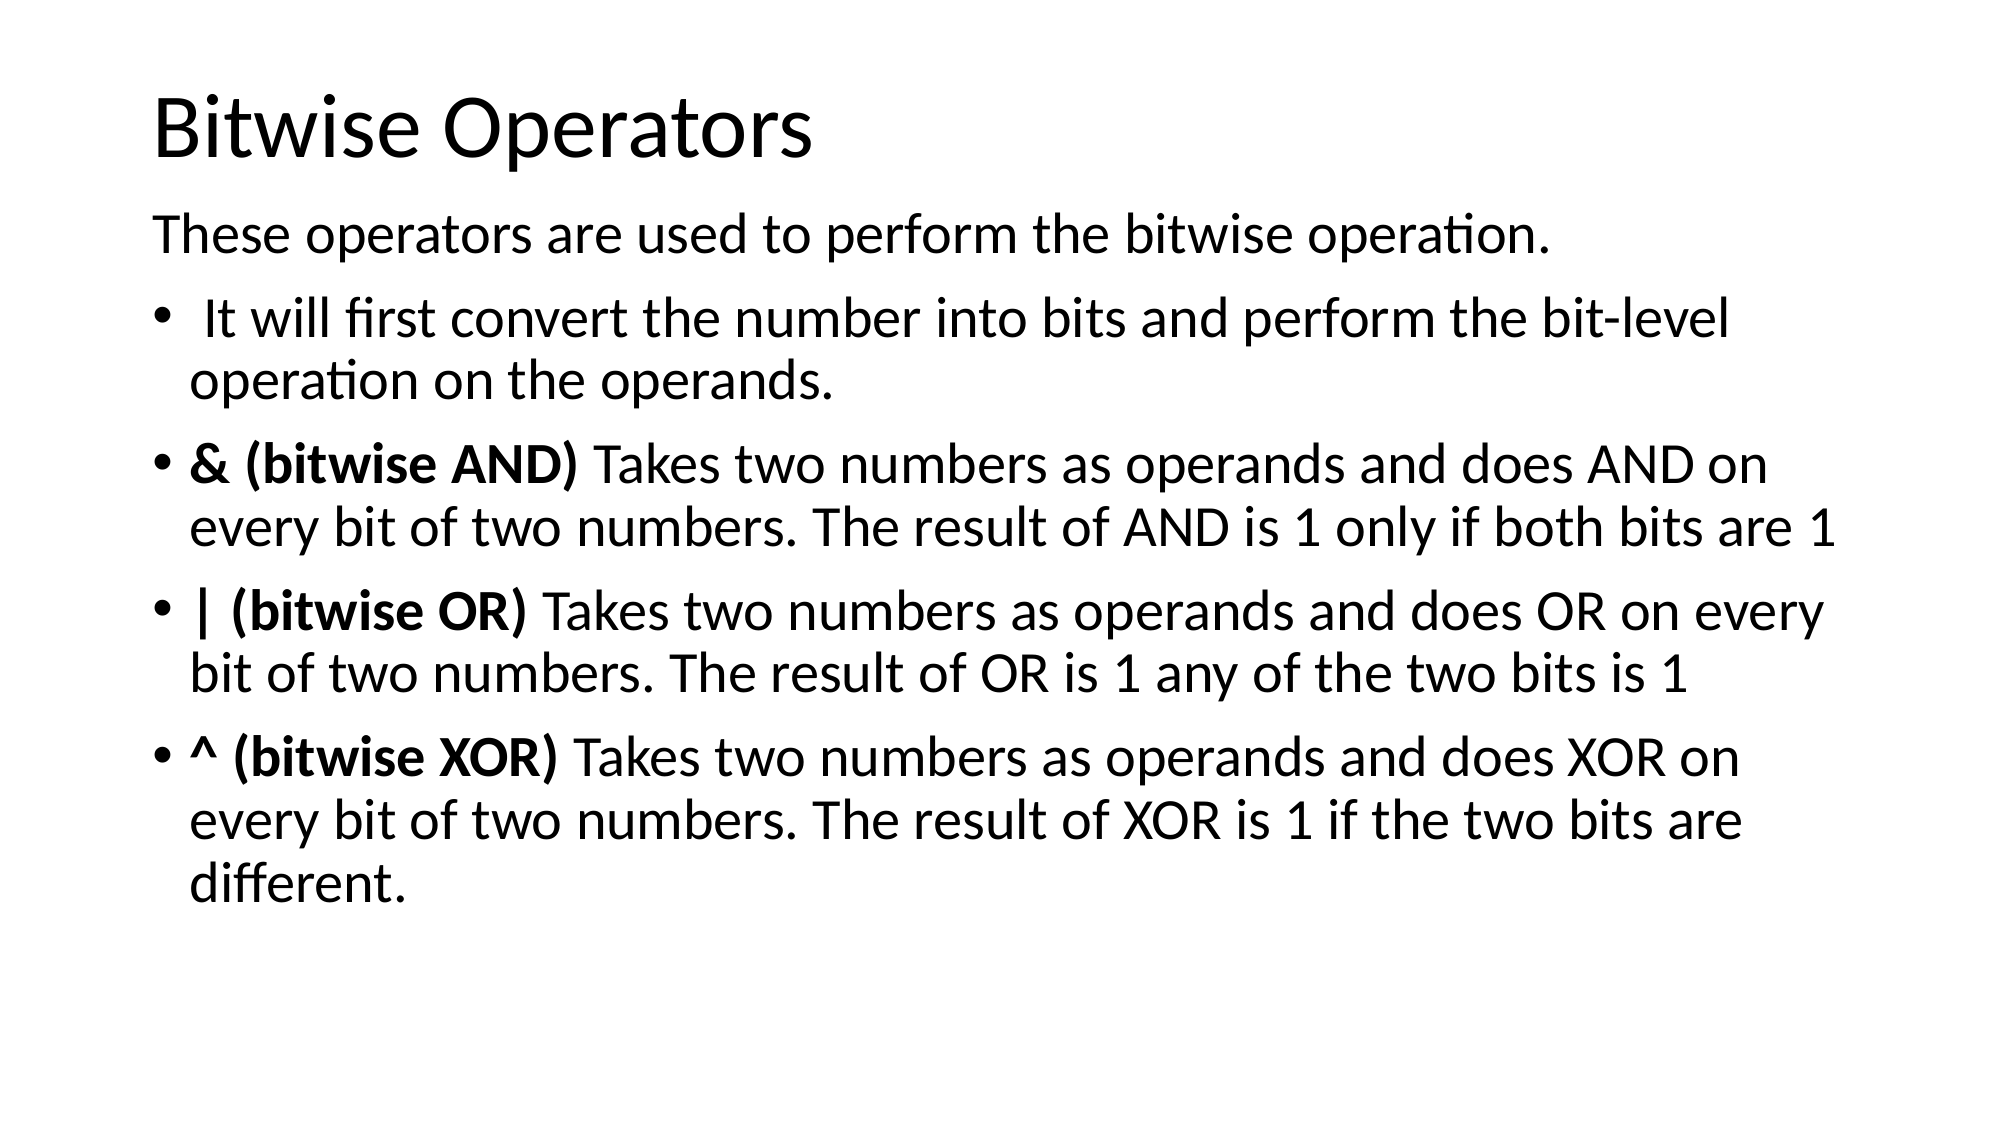

# Bitwise Operators
These operators are used to perform the bitwise operation.
 It will first convert the number into bits and perform the bit-level operation on the operands.
& (bitwise AND) Takes two numbers as operands and does AND on every bit of two numbers. The result of AND is 1 only if both bits are 1
| (bitwise OR) Takes two numbers as operands and does OR on every bit of two numbers. The result of OR is 1 any of the two bits is 1
^ (bitwise XOR) Takes two numbers as operands and does XOR on every bit of two numbers. The result of XOR is 1 if the two bits are different.